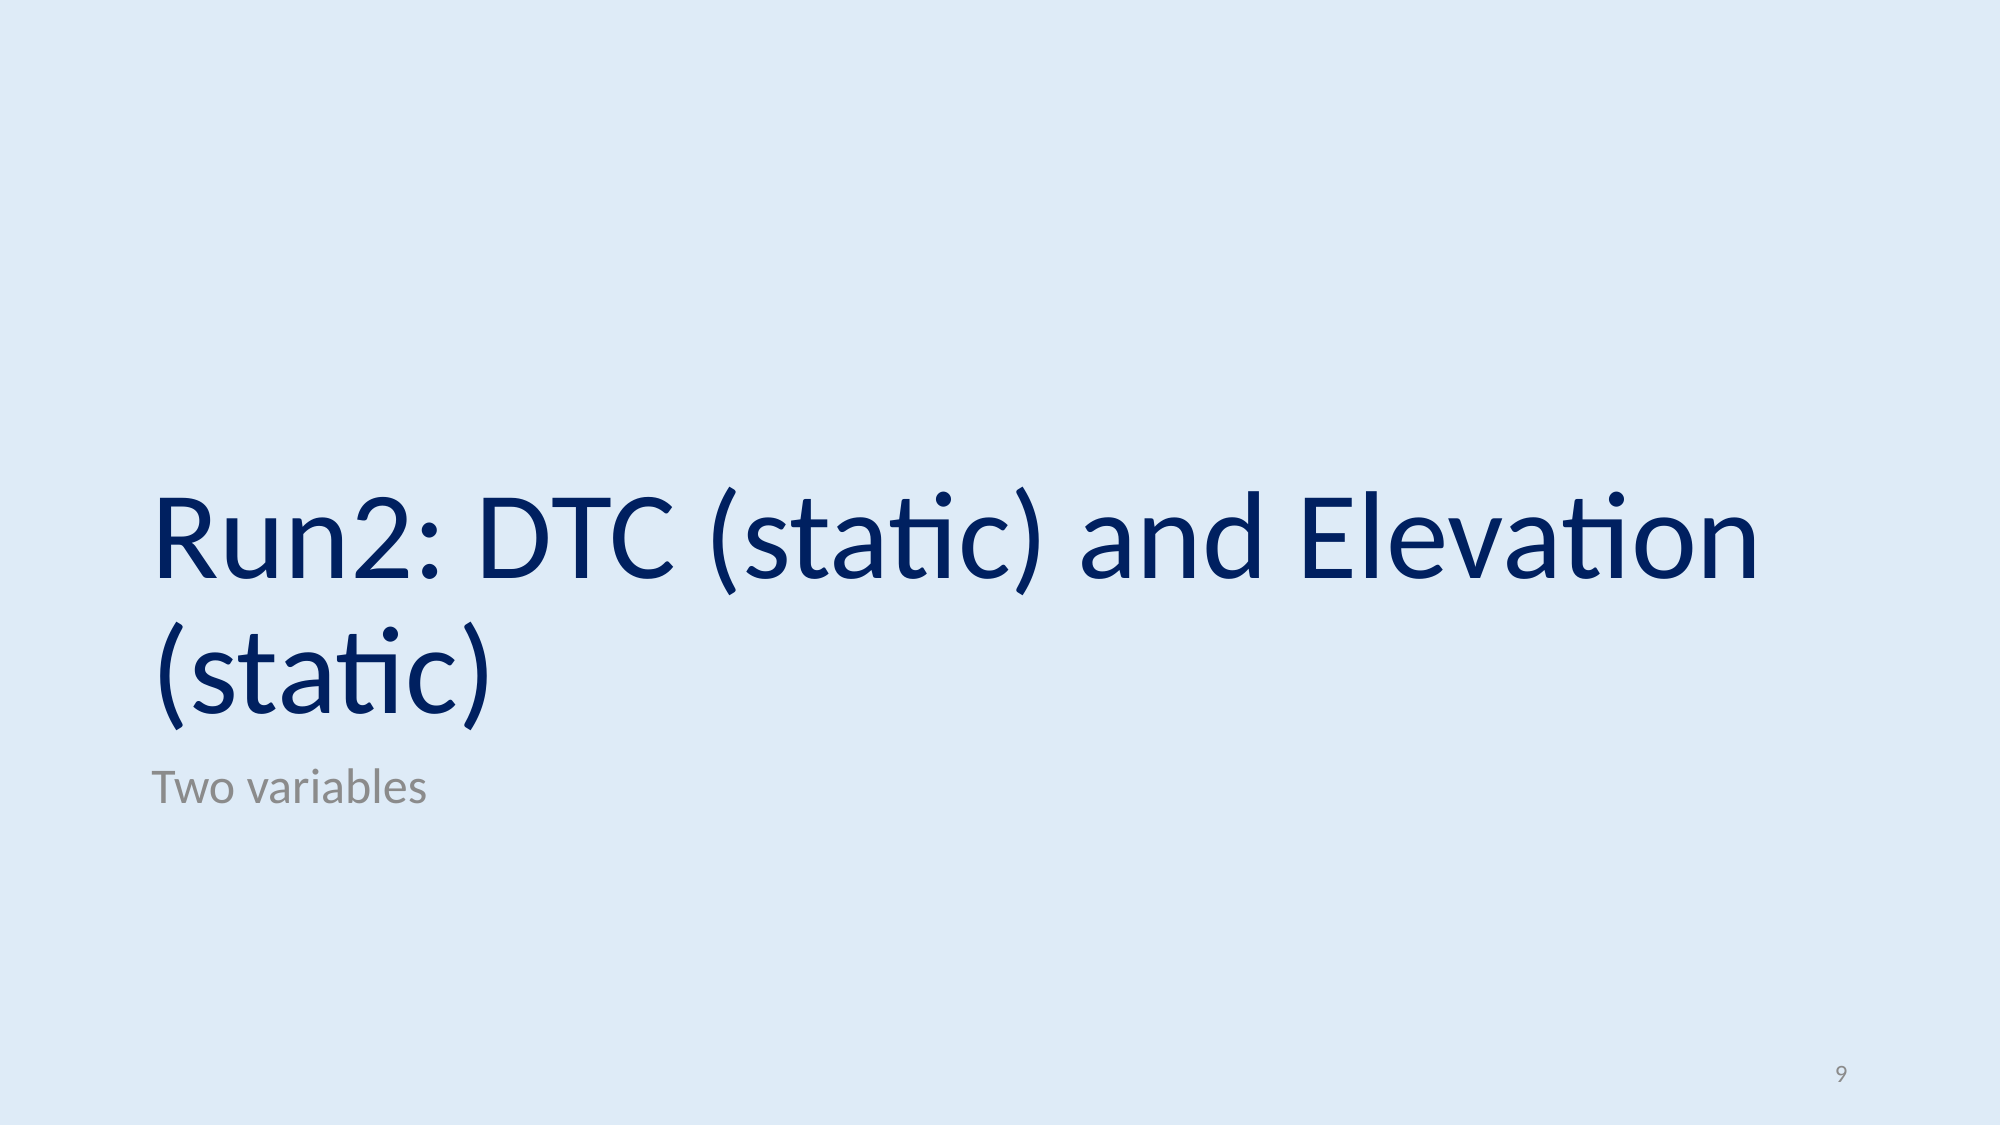

# Run2: DTC (static) and Elevation (static)
Two variables
9